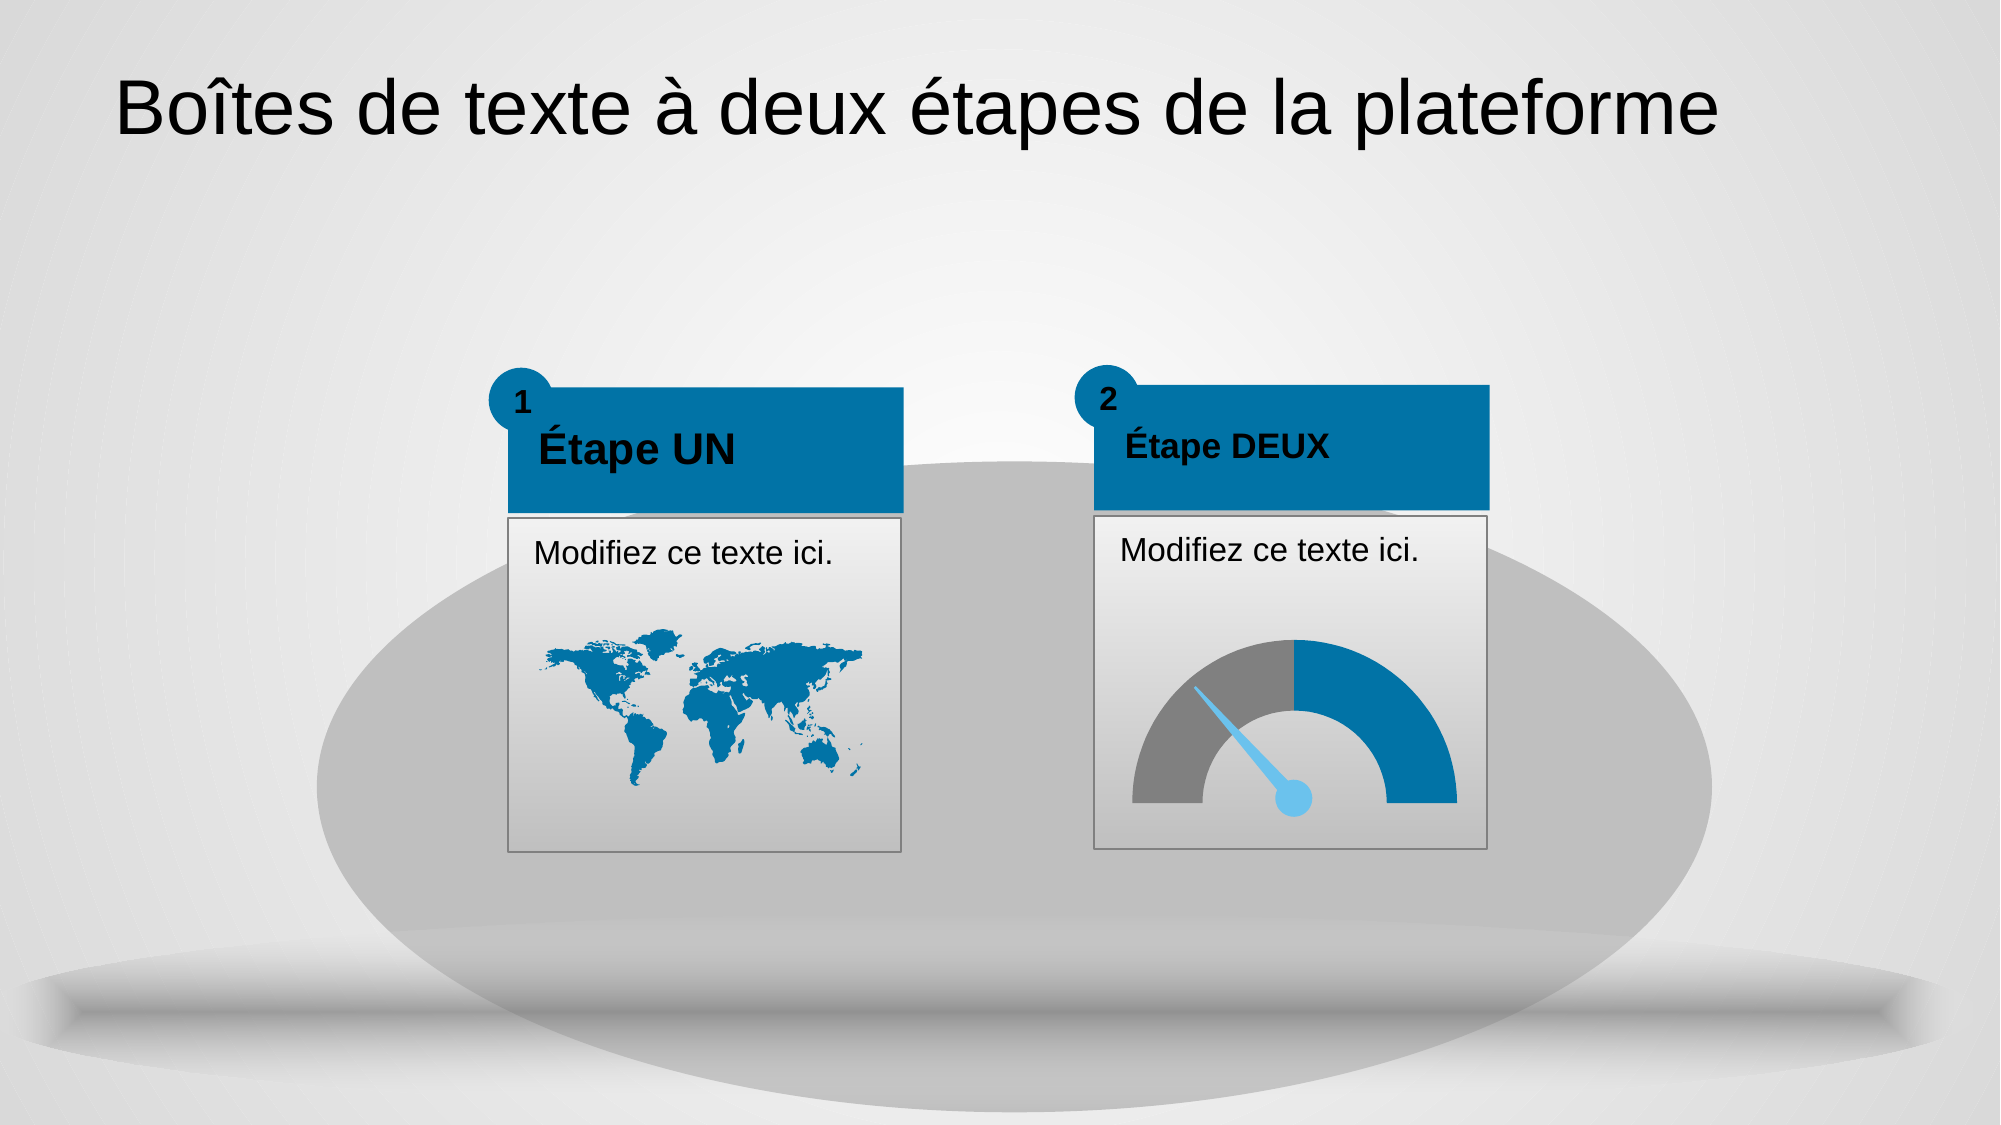

# Boîtes de texte à deux étapes de la plateforme
2

Étape DEUX

Modifiez ce texte ici.

1

Étape UN

Modifiez ce texte ici.